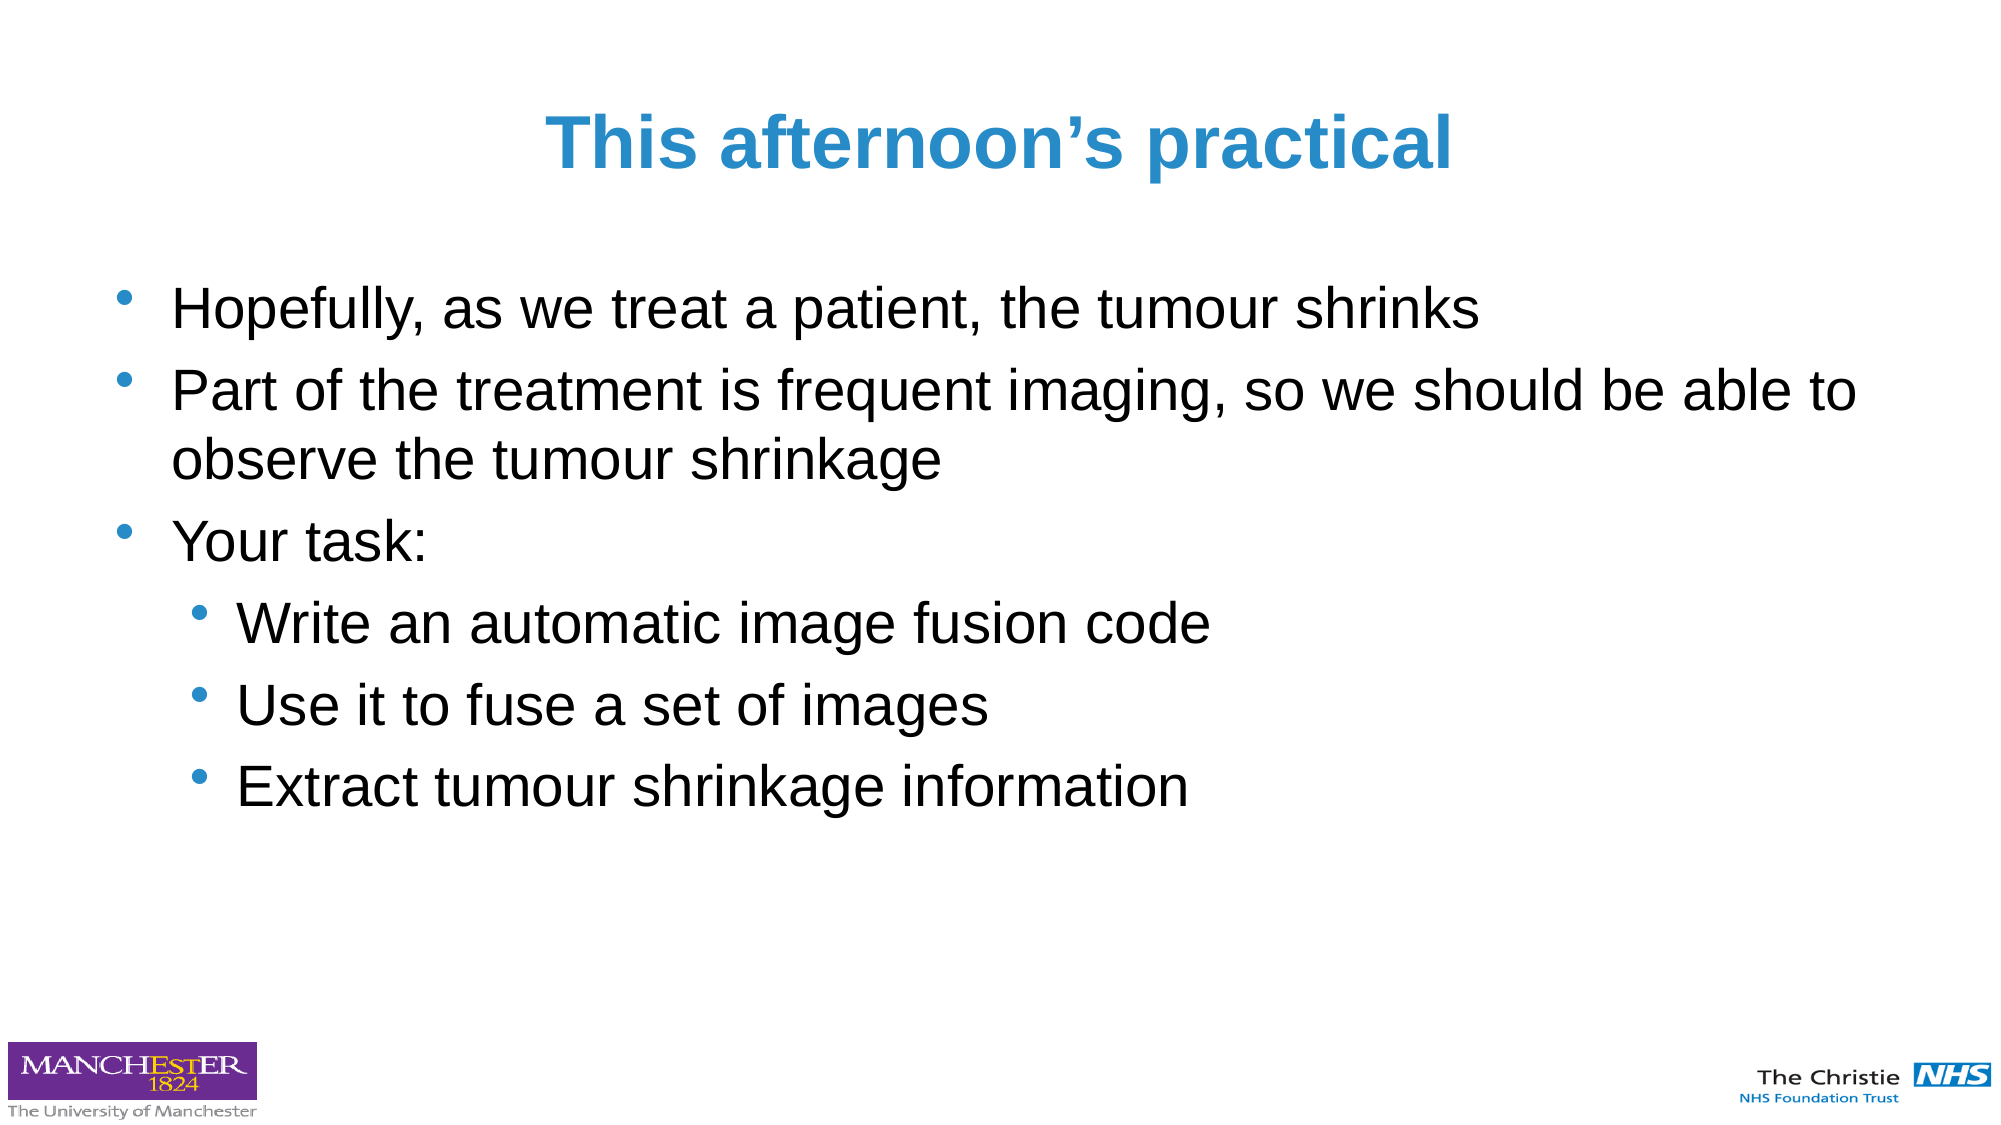

# This afternoon’s practical
Hopefully, as we treat a patient, the tumour shrinks
Part of the treatment is frequent imaging, so we should be able to observe the tumour shrinkage
Your task:
Write an automatic image fusion code
Use it to fuse a set of images
Extract tumour shrinkage information